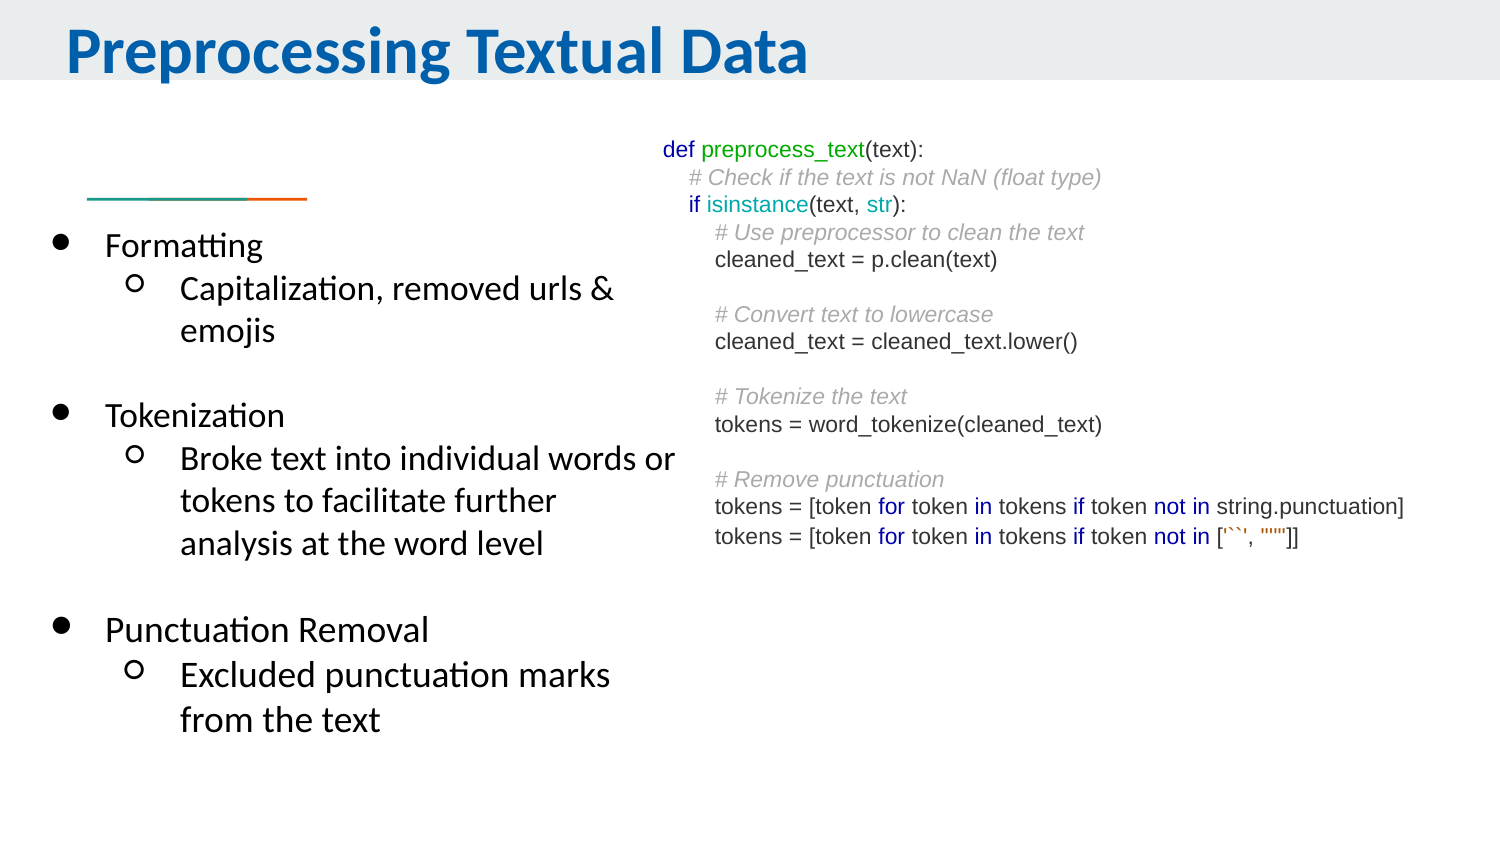

Preprocessing Textual Data
def preprocess_text(text):
    # Check if the text is not NaN (float type)
    if isinstance(text, str):
        # Use preprocessor to clean the text
        cleaned_text = p.clean(text)

        # Convert text to lowercase
        cleaned_text = cleaned_text.lower()

        # Tokenize the text
        tokens = word_tokenize(cleaned_text)

        # Remove punctuation
        tokens = [token for token in tokens if token not in string.punctuation]
        tokens = [token for token in tokens if token not in ['``', "''"]]

Formatting
Capitalization, removed urls & emojis

Tokenization
Broke text into individual words or tokens to facilitate further analysis at the word level

Punctuation Removal
Excluded punctuation marks from the text

15